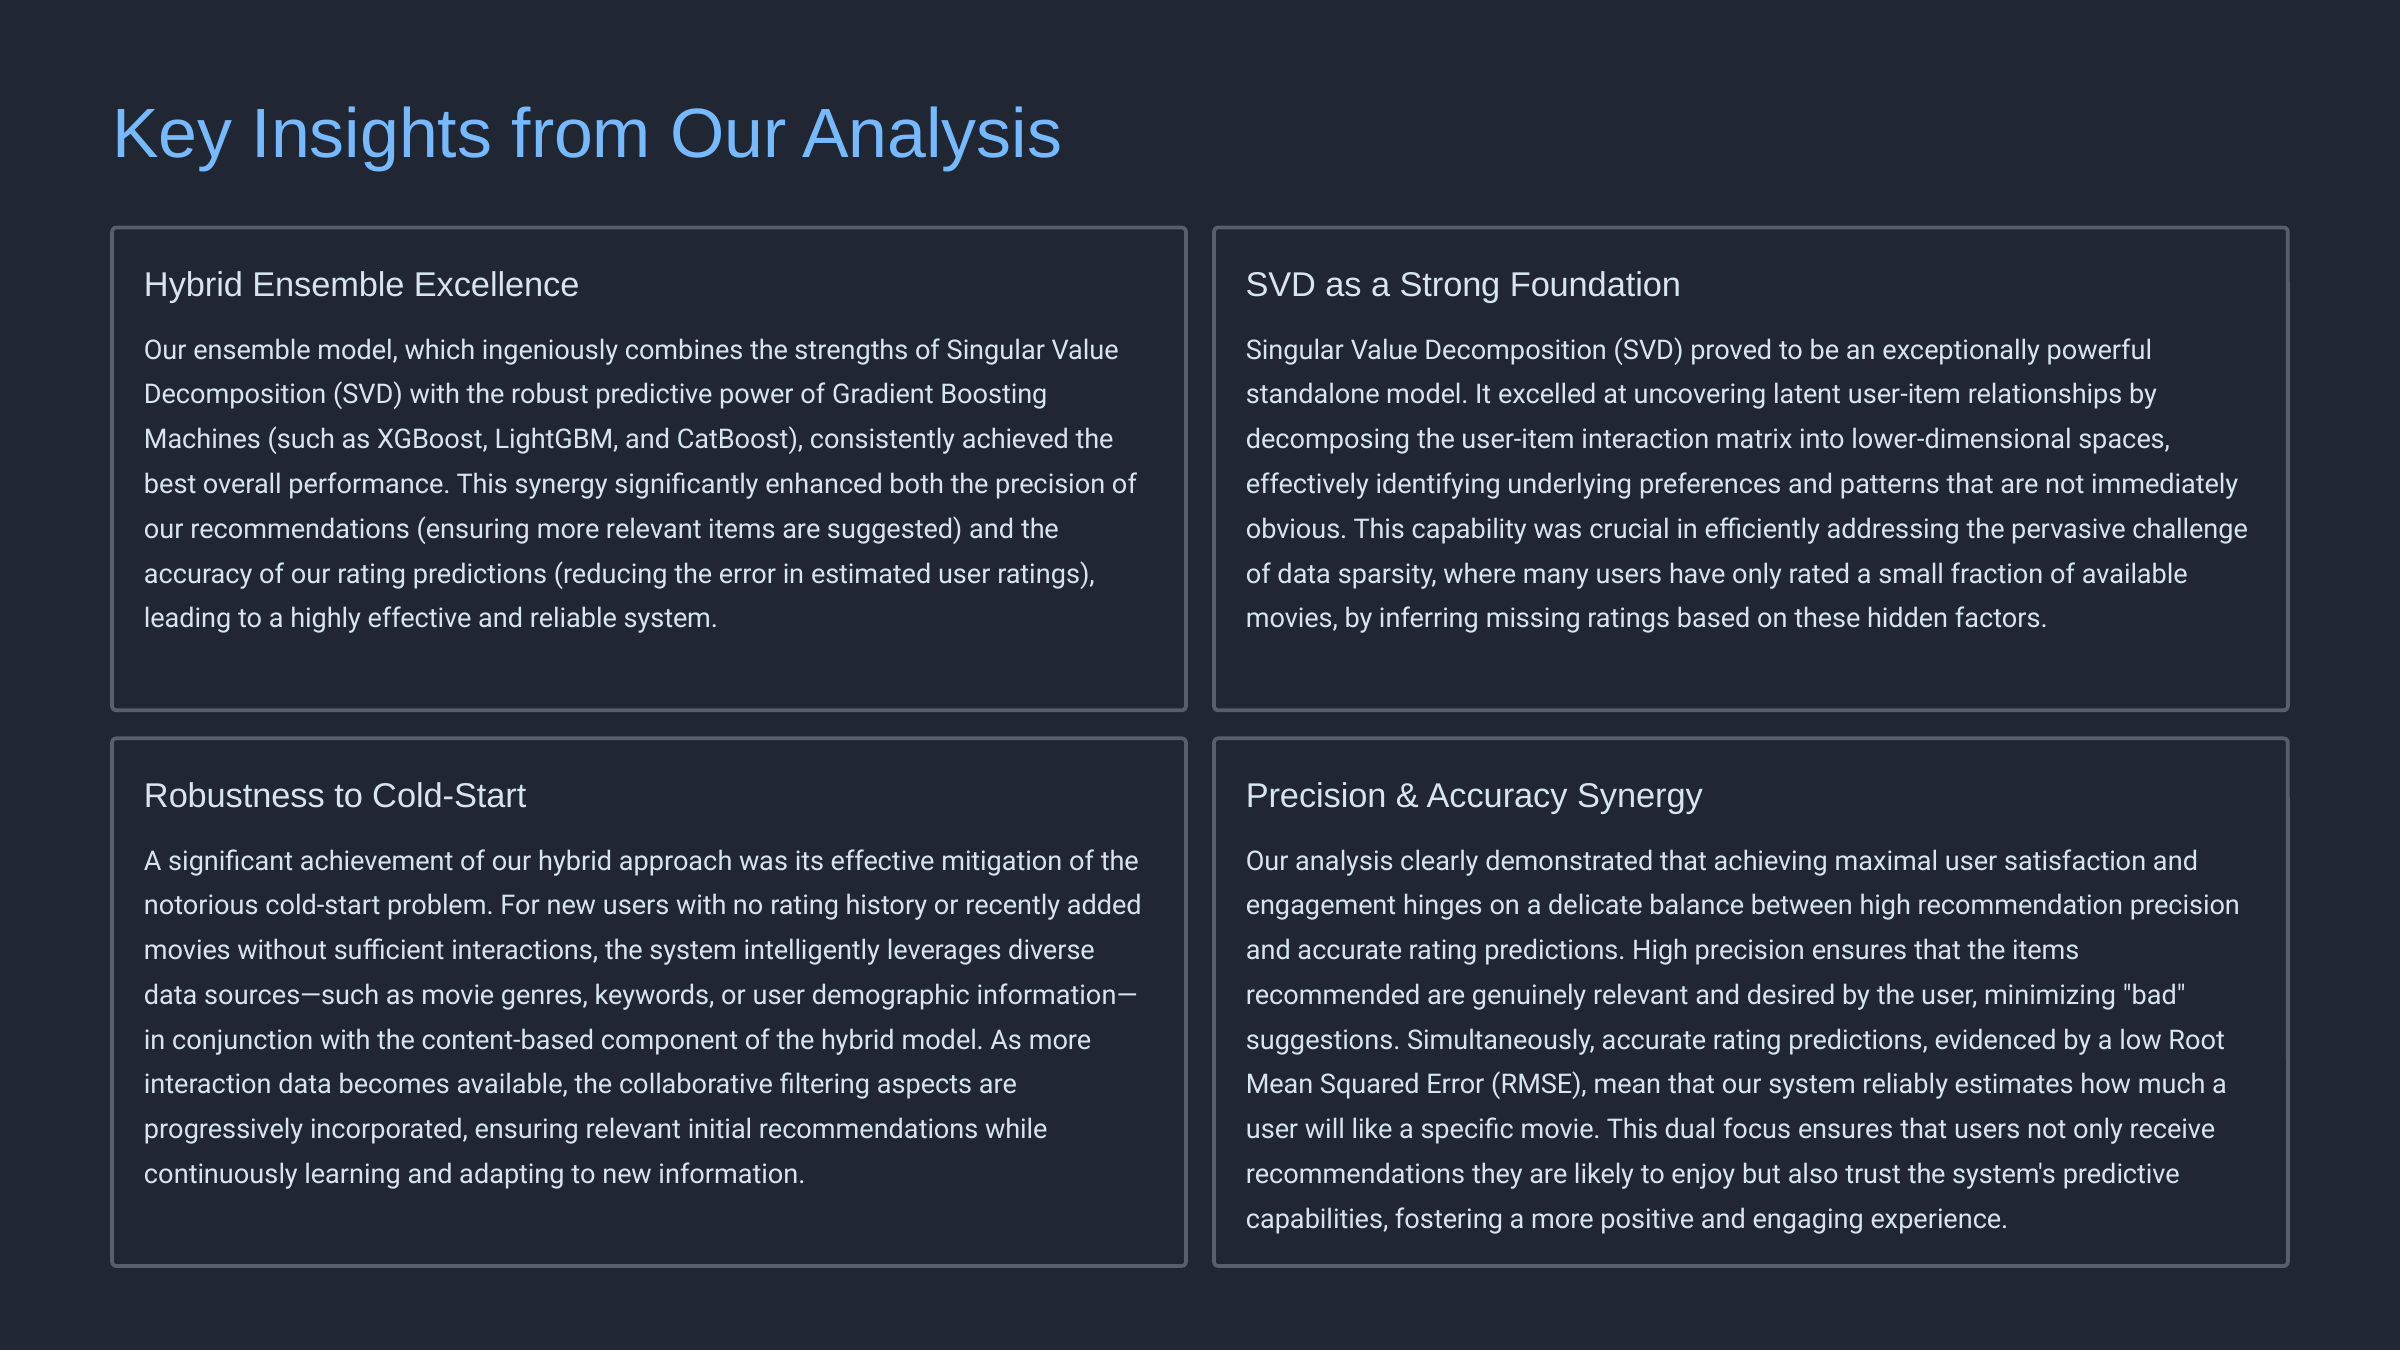

Key Insights from Our Analysis

Hybrid Ensemble Excellence
SVD as a Strong Foundation
Our ensemble model, which ingeniously combines the strengths of Singular Value Decomposition (SVD) with the robust predictive power of Gradient Boosting Machines (such as XGBoost, LightGBM, and CatBoost), consistently achieved the best overall performance. This synergy significantly enhanced both the precision of our recommendations (ensuring more relevant items are suggested) and the accuracy of our rating predictions (reducing the error in estimated user ratings), leading to a highly effective and reliable system.
Singular Value Decomposition (SVD) proved to be an exceptionally powerful standalone model. It excelled at uncovering latent user-item relationships by decomposing the user-item interaction matrix into lower-dimensional spaces, effectively identifying underlying preferences and patterns that are not immediately obvious. This capability was crucial in efficiently addressing the pervasive challenge of data sparsity, where many users have only rated a small fraction of available movies, by inferring missing ratings based on these hidden factors.

Robustness to Cold-Start
Precision & Accuracy Synergy
A significant achievement of our hybrid approach was its effective mitigation of the notorious cold-start problem. For new users with no rating history or recently added movies without sufficient interactions, the system intelligently leverages diverse data sources—such as movie genres, keywords, or user demographic information—in conjunction with the content-based component of the hybrid model. As more interaction data becomes available, the collaborative filtering aspects are progressively incorporated, ensuring relevant initial recommendations while continuously learning and adapting to new information.
Our analysis clearly demonstrated that achieving maximal user satisfaction and engagement hinges on a delicate balance between high recommendation precision and accurate rating predictions. High precision ensures that the items recommended are genuinely relevant and desired by the user, minimizing "bad" suggestions. Simultaneously, accurate rating predictions, evidenced by a low Root Mean Squared Error (RMSE), mean that our system reliably estimates how much a user will like a specific movie. This dual focus ensures that users not only receive recommendations they are likely to enjoy but also trust the system's predictive capabilities, fostering a more positive and engaging experience.